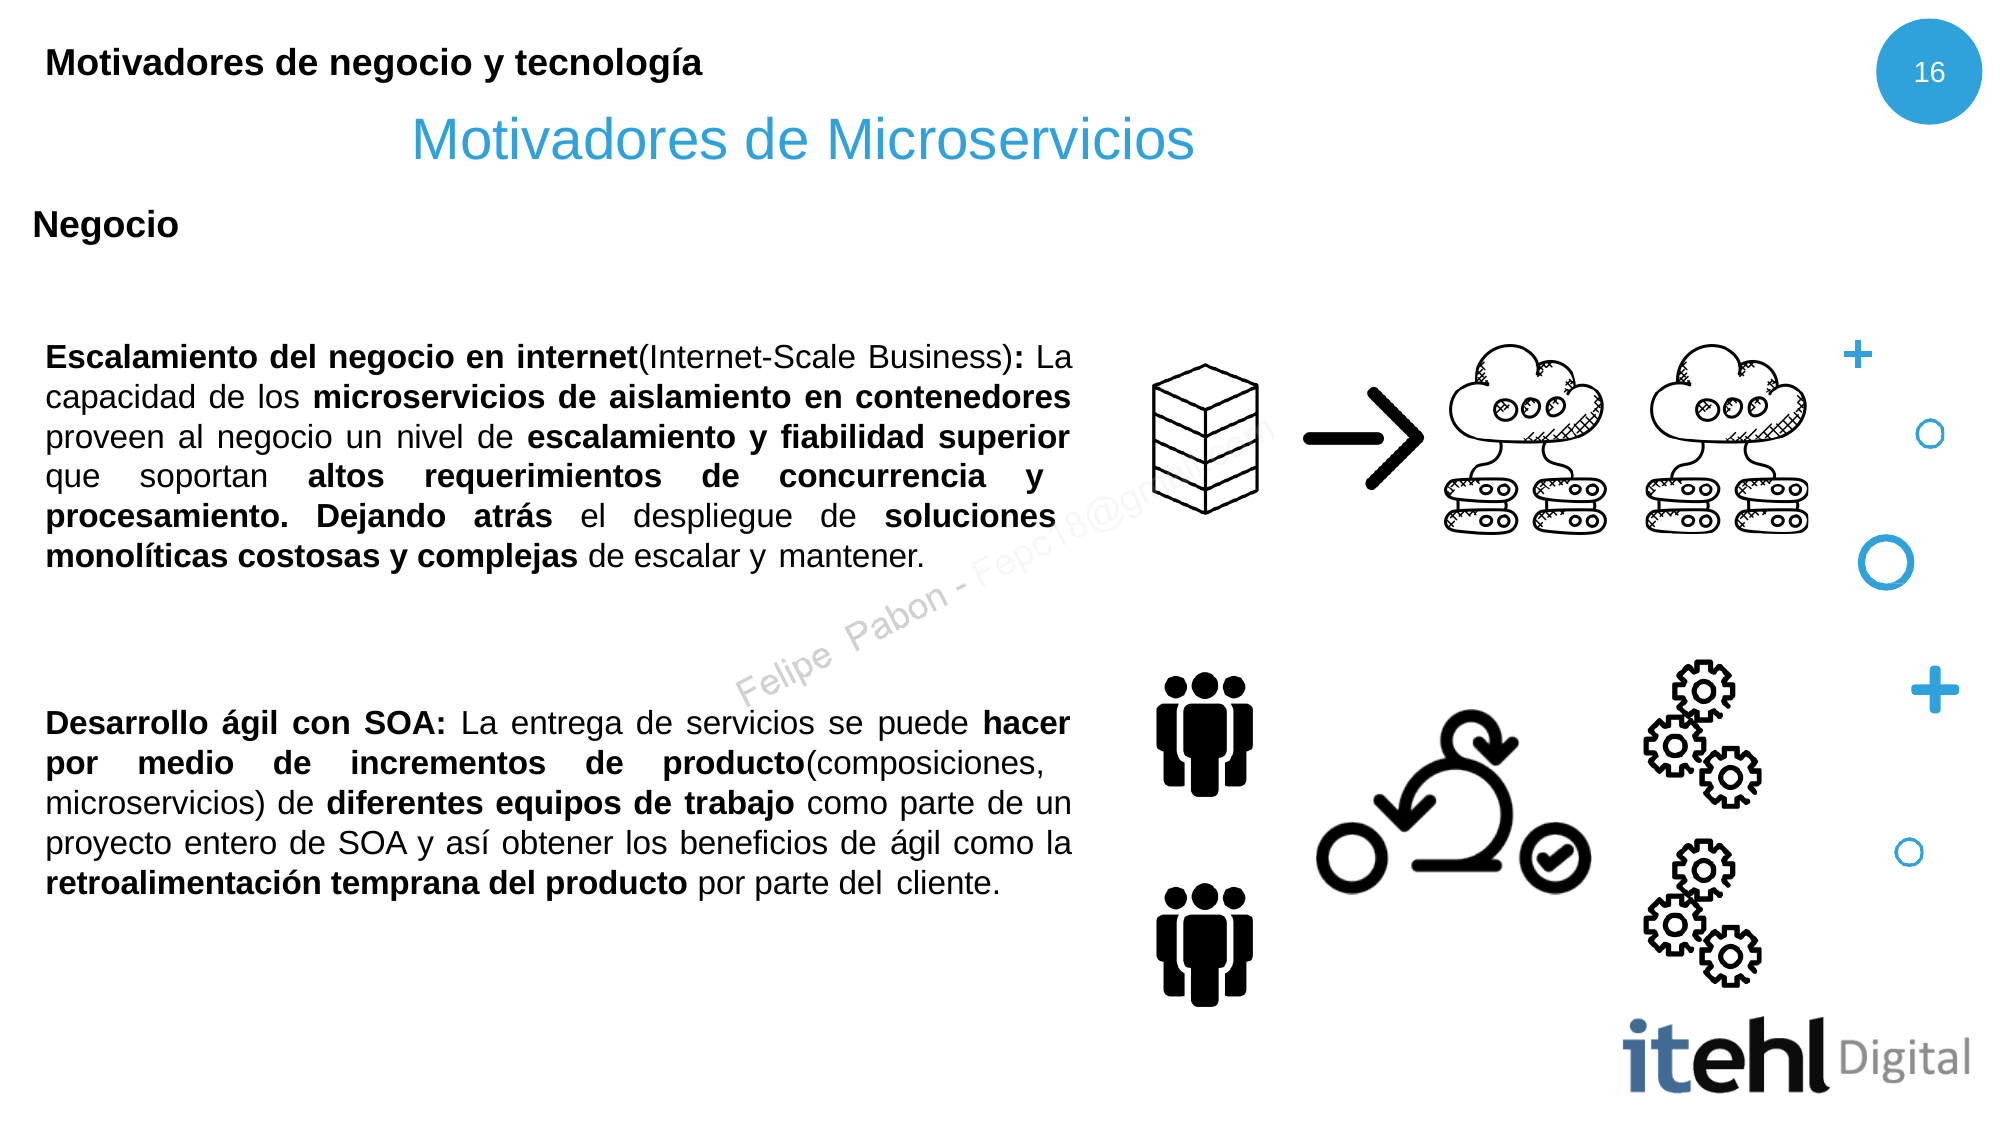

# Motivadores de negocio y tecnología
16
Motivadores de Microservicios
Negocio
Escalamiento del negocio en internet(Internet-Scale Business): La  capacidad de los microservicios de aislamiento en contenedores  proveen al negocio un nivel de escalamiento y fiabilidad superior  que soportan altos requerimientos de concurrencia y  procesamiento. Dejando atrás el despliegue de soluciones  monolíticas costosas y complejas de escalar y mantener.

Desarrollo ágil con SOA: La entrega de servicios se puede hacer  por medio de incrementos de producto(composiciones,  microservicios) de diferentes equipos de trabajo como parte de un  proyecto entero de SOA y así obtener los beneficios de ágil como la  retroalimentación temprana del producto por parte del cliente.